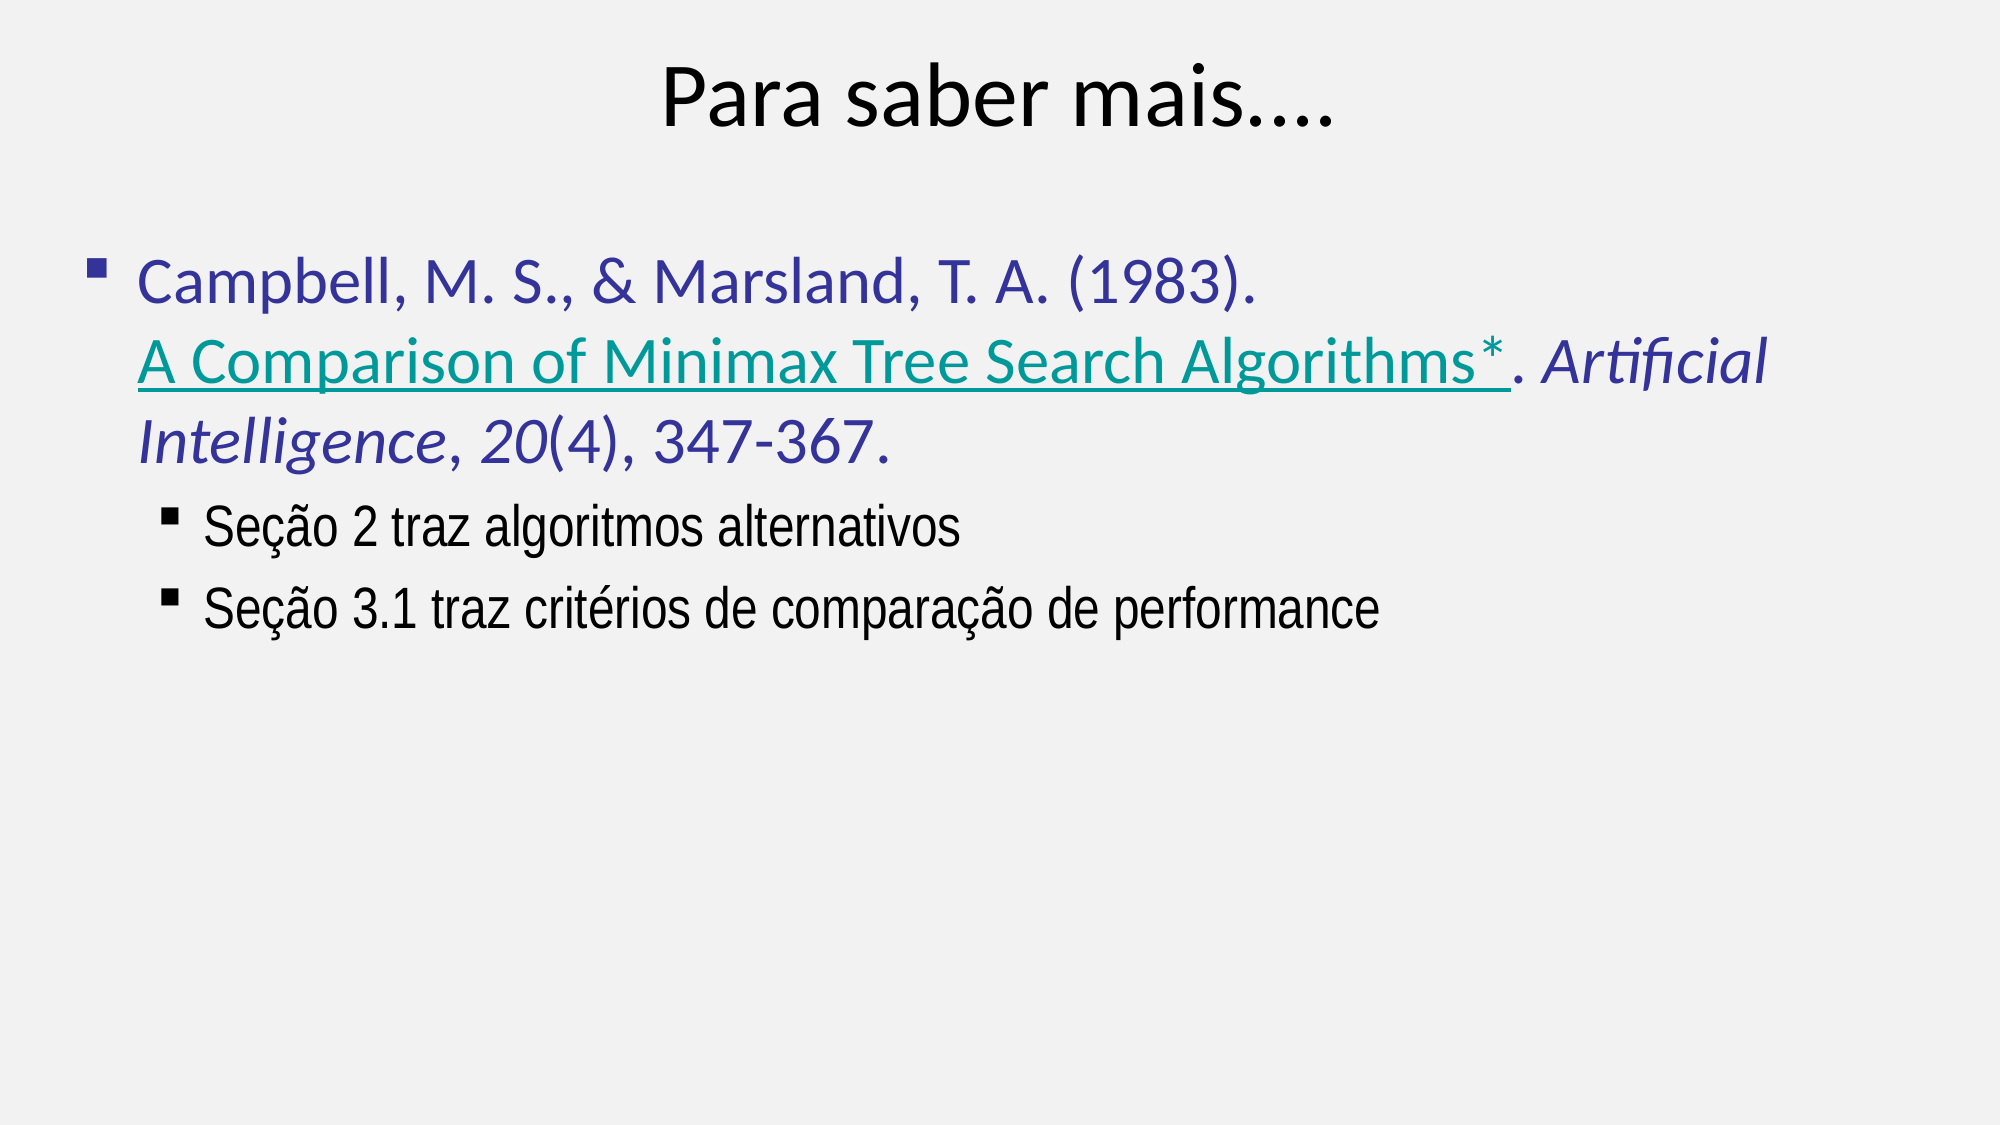

# Para saber mais....
Campbell, M. S., & Marsland, T. A. (1983). A Comparison of Minimax Tree Search Algorithms*. Artificial Intelligence, 20(4), 347-367.
Seção 2 traz algoritmos alternativos
Seção 3.1 traz critérios de comparação de performance